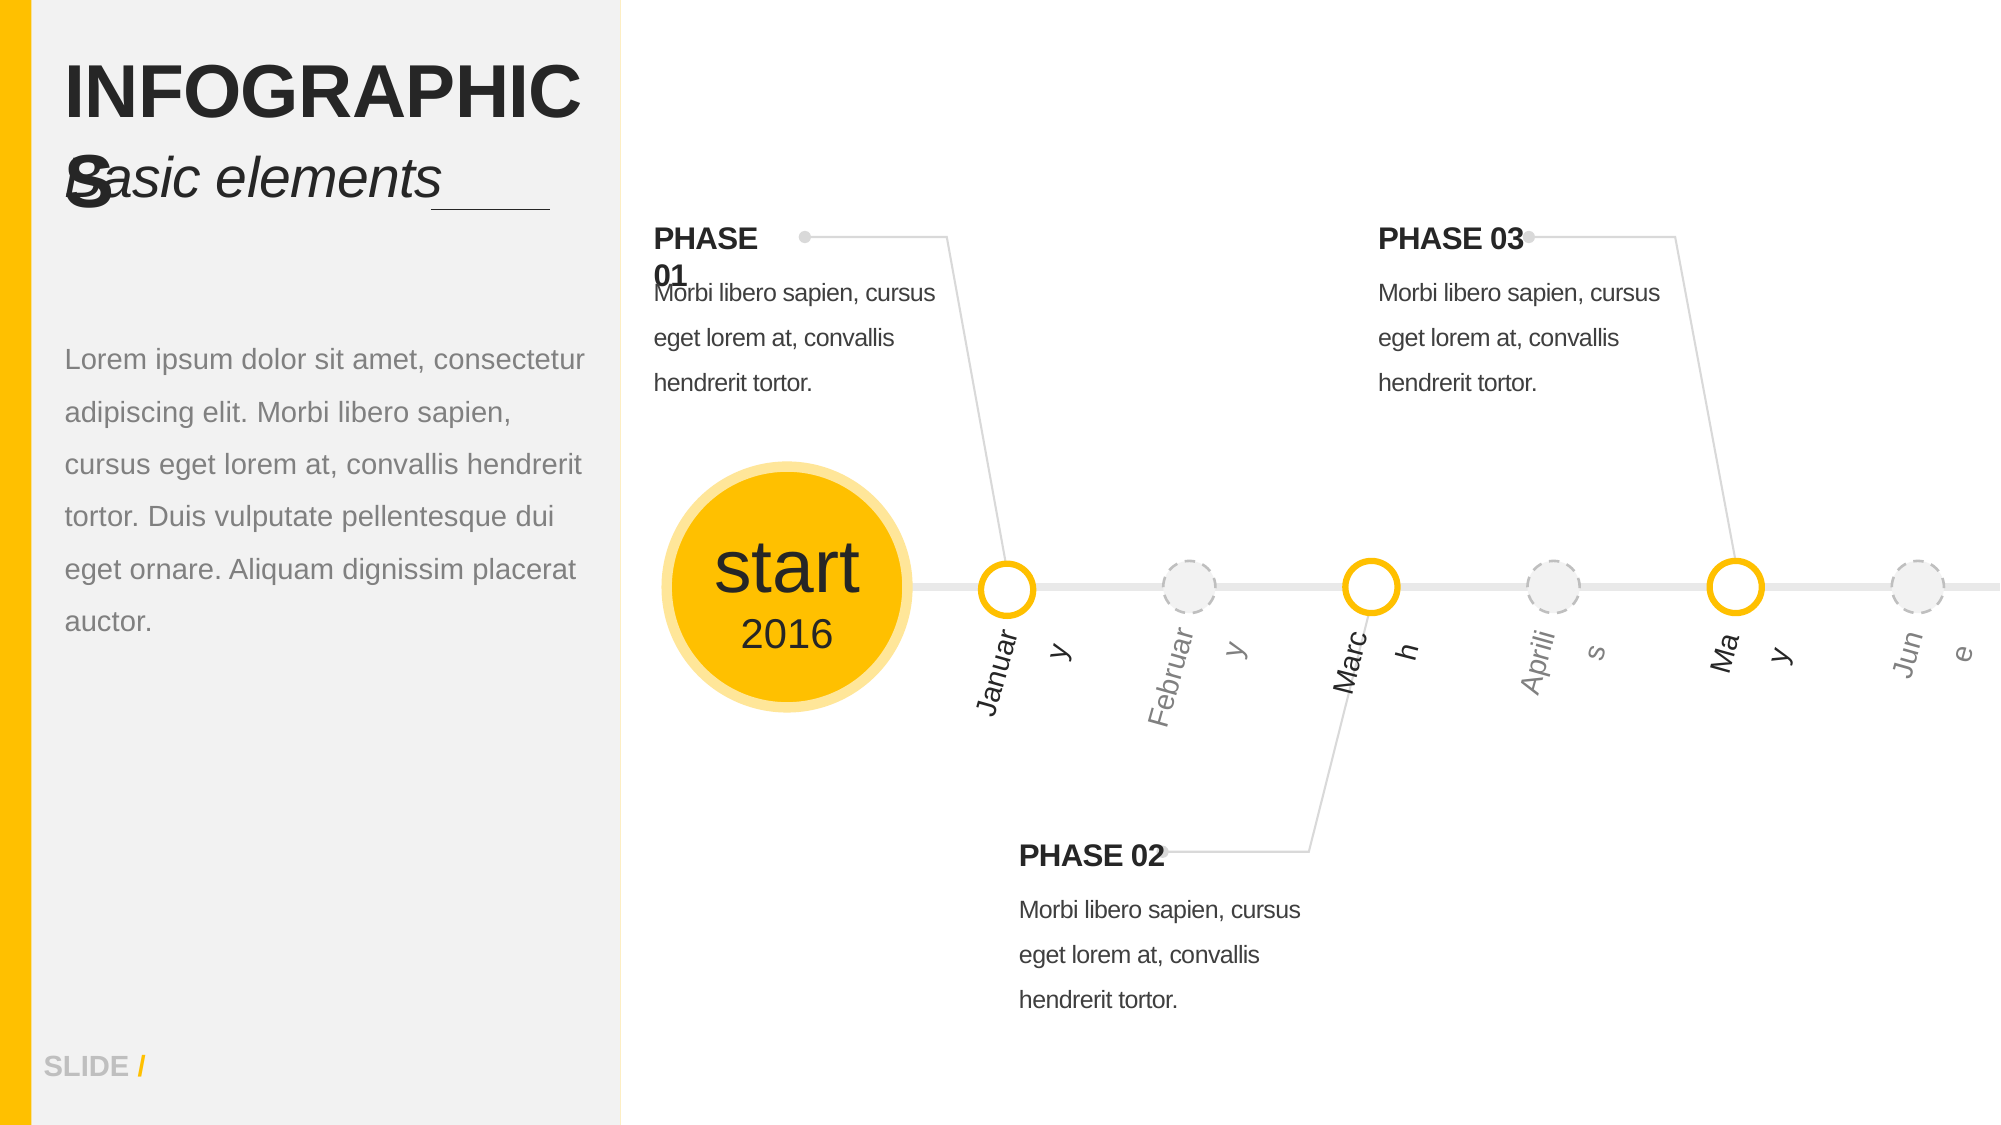

infographics
Basic elements
Phase  01
Phase 03

Morbi libero sapien, cursus eget lorem at, convallis hendrerit tortor.
Morbi libero sapien, cursus eget lorem at, convallis hendrerit tortor.
Lorem ipsum dolor sit amet, consectetur adipiscing elit. Morbi libero sapien, cursus eget lorem at, convallis hendrerit tortor. Duis vulputate pellentesque dui eget ornare. Aliquam dignissim placerat auctor.
start
2016

May
June
Aprilis
March
January
February
Phase 02
Morbi libero sapien, cursus eget lorem at, convallis hendrerit tortor.